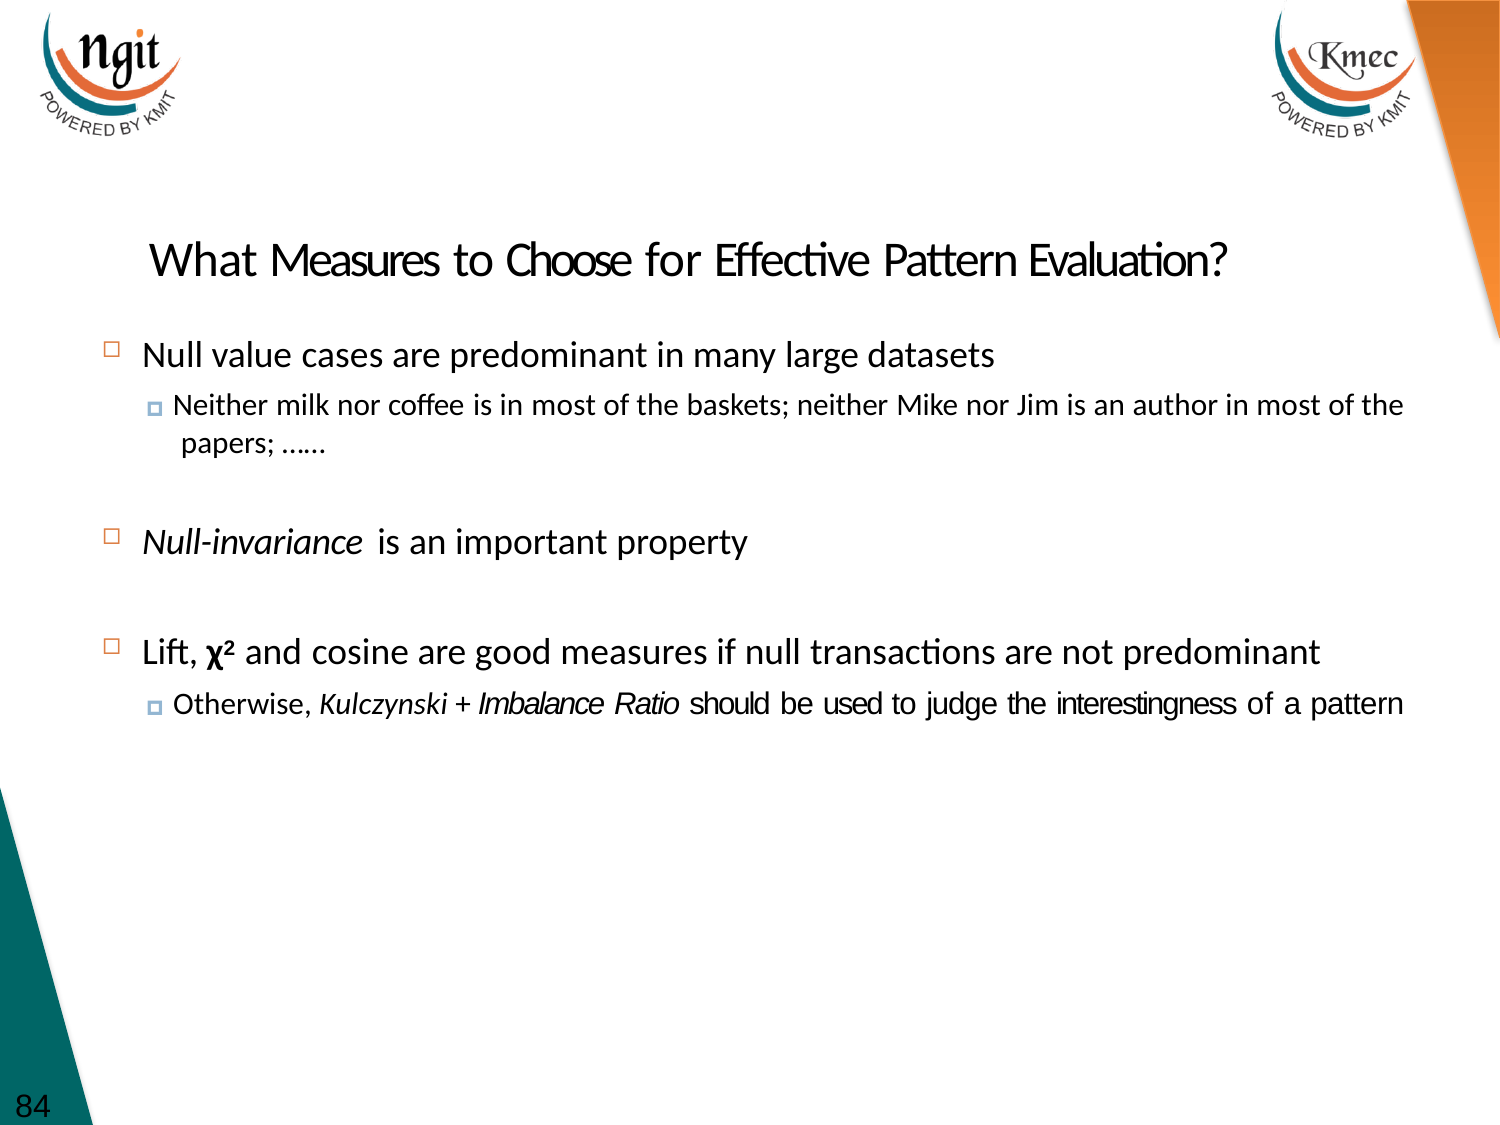

# What Measures to Choose for Effective Pattern Evaluation?
Null value cases are predominant in many large datasets
🞑 Neither milk nor coffee is in most of the baskets; neither Mike nor Jim is an author in most of the
papers; ……

Null-invariance is an important property

Lift, χ2 and cosine are good measures if null transactions are not predominant
🞑 Otherwise, Kulczynski + Imbalance Ratio should be used to judge the interestingness of a pattern
84